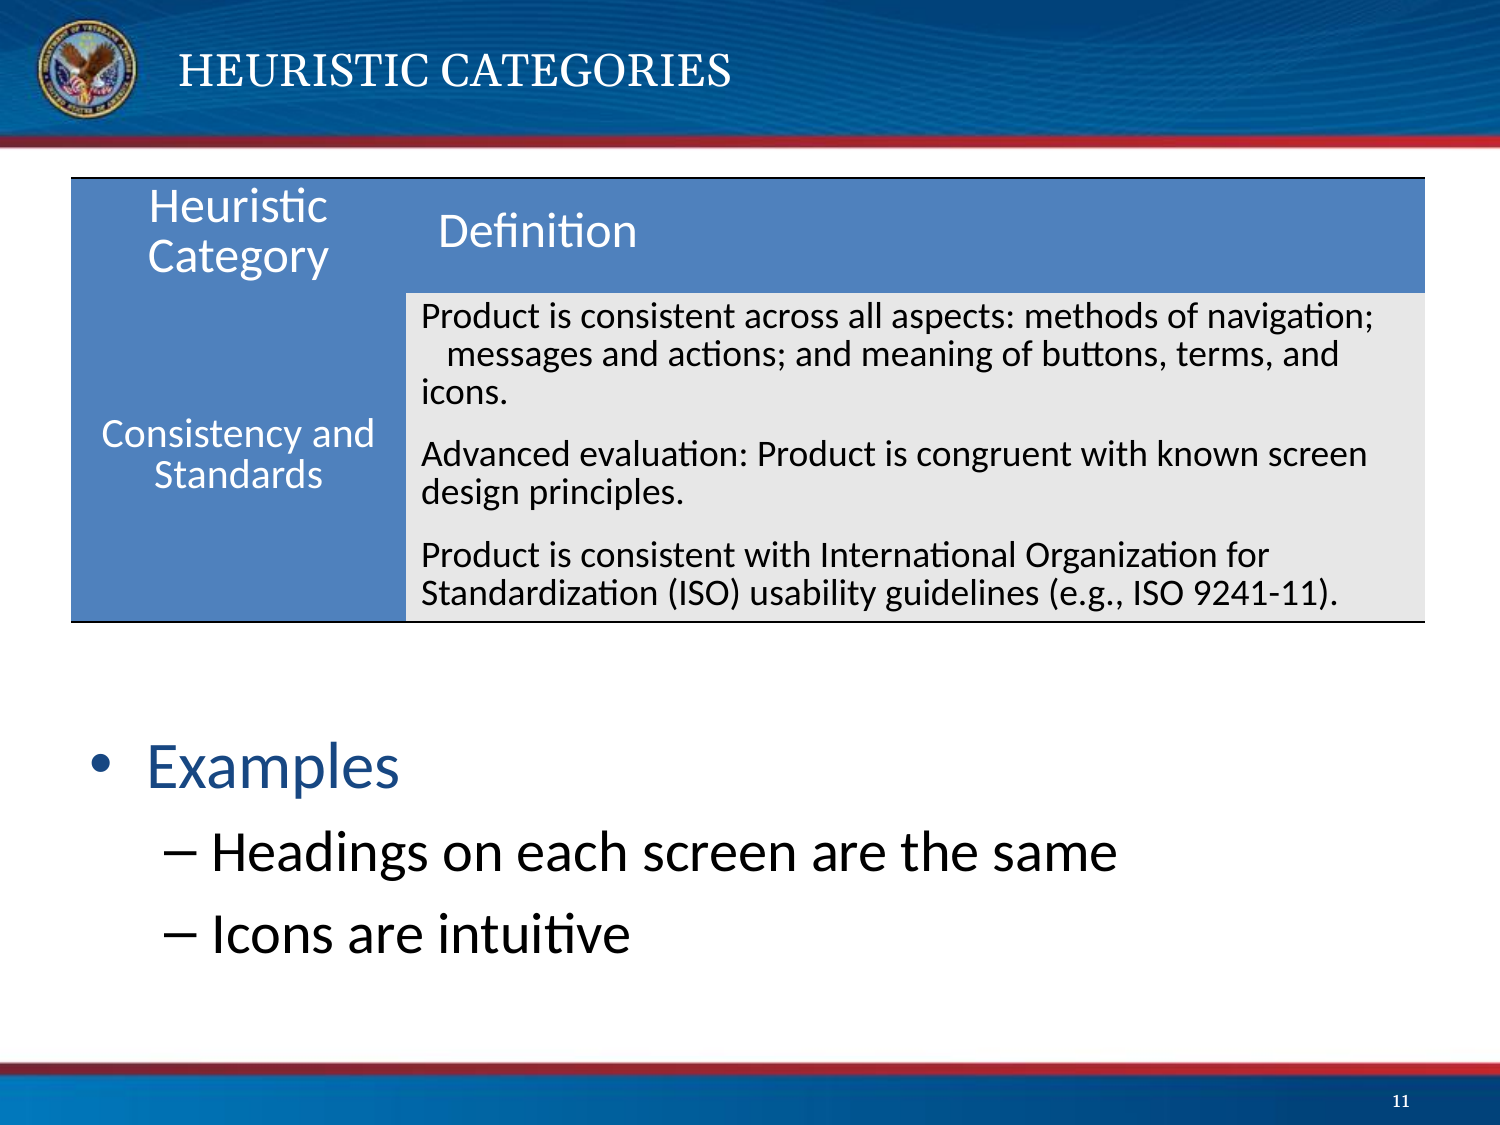

# Heuristic Categories
| Heuristic Category | Definition |
| --- | --- |
| Consistency and Standards | Product is consistent across all aspects: methods of navigation; messages and actions; and meaning of buttons, terms, and icons. Advanced evaluation: Product is congruent with known screen design principles. Product is consistent with International Organization for Standardization (ISO) usability guidelines (e.g., ISO 9241-11). |
Examples
Headings on each screen are the same
Icons are intuitive

11